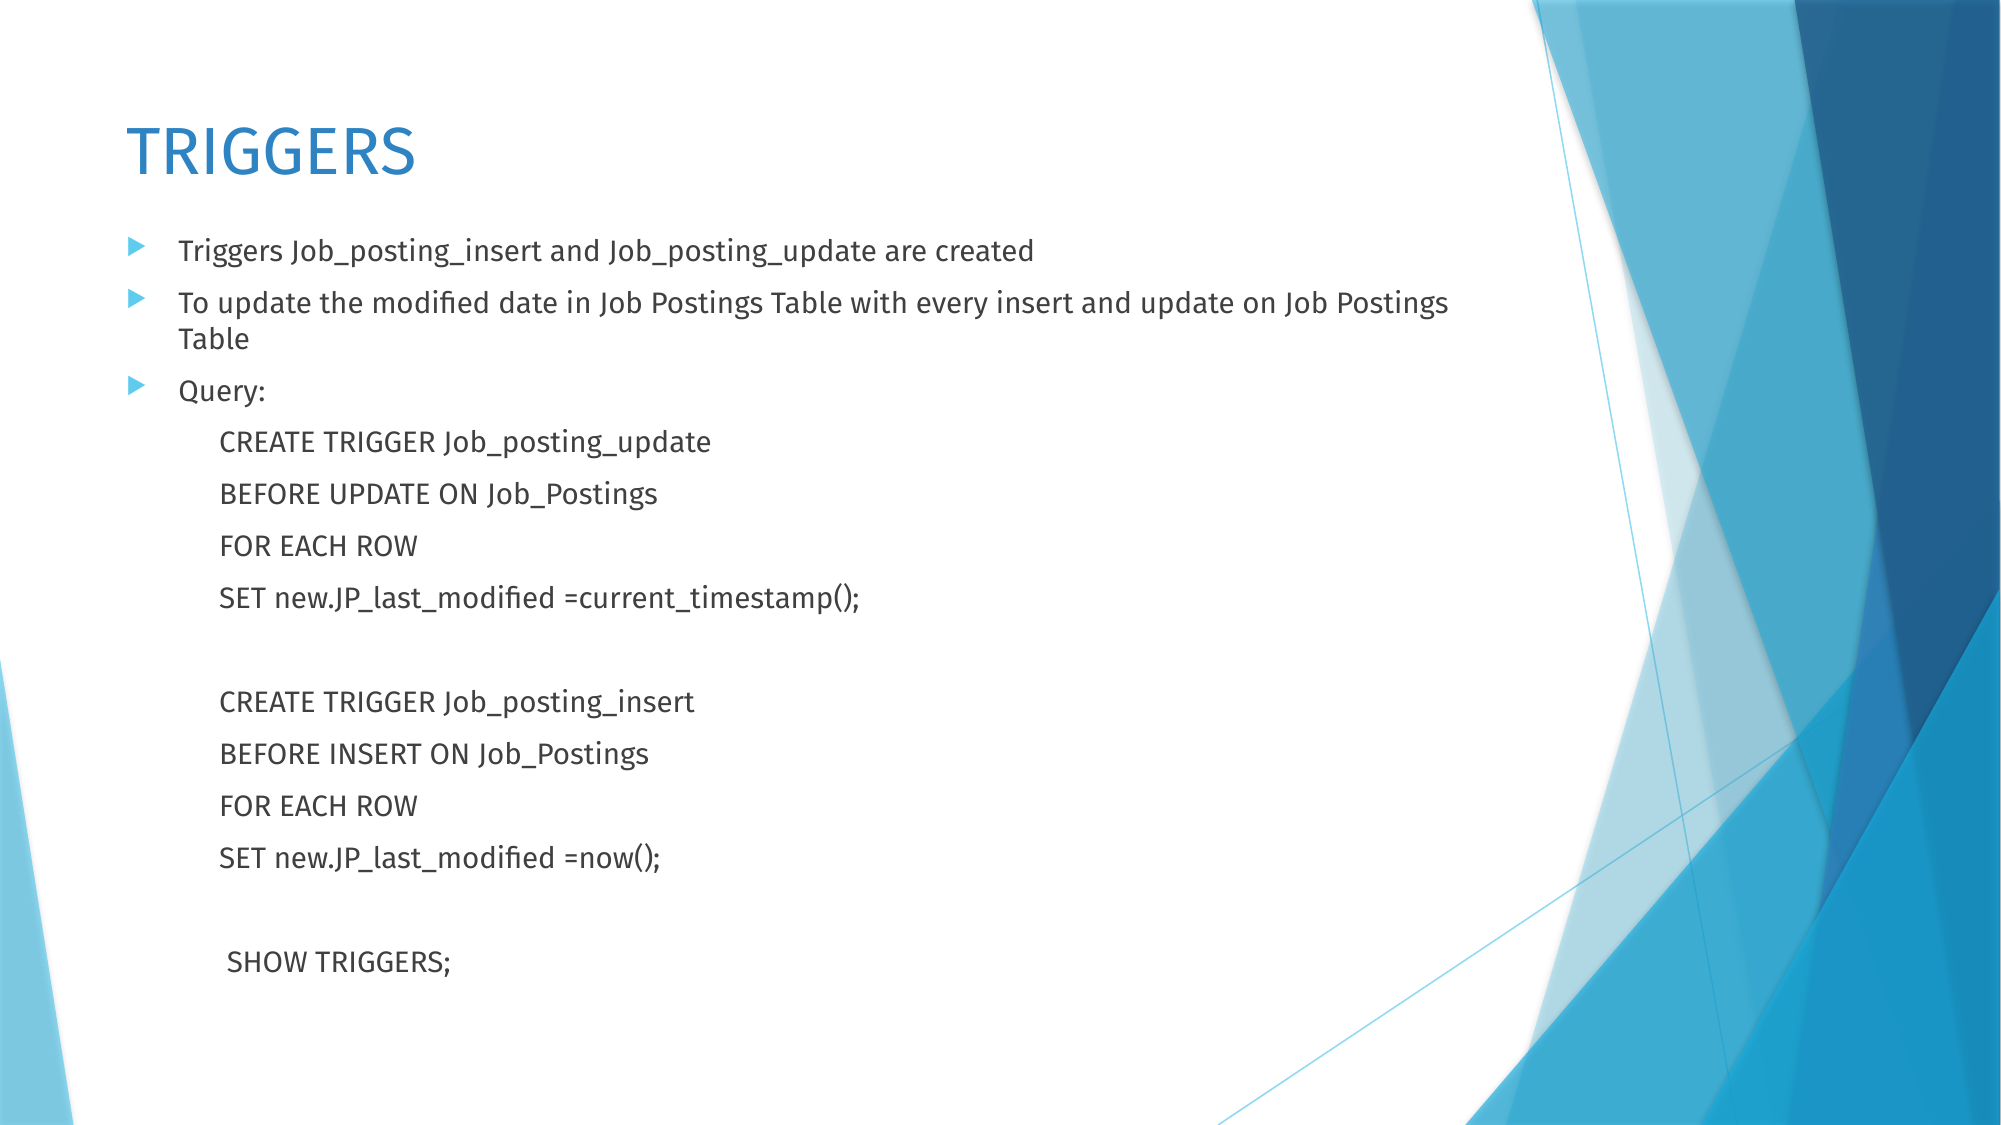

# TRIGGERS
Triggers Job_posting_insert and Job_posting_update are created
To update the modified date in Job Postings Table with every insert and update on Job Postings Table
Query:
            CREATE TRIGGER Job_posting_update
            BEFORE UPDATE ON Job_Postings
            FOR EACH ROW
            SET new.JP_last_modified =current_timestamp();

            CREATE TRIGGER Job_posting_insert
            BEFORE INSERT ON Job_Postings
            FOR EACH ROW
            SET new.JP_last_modified =now();

             SHOW TRIGGERS;